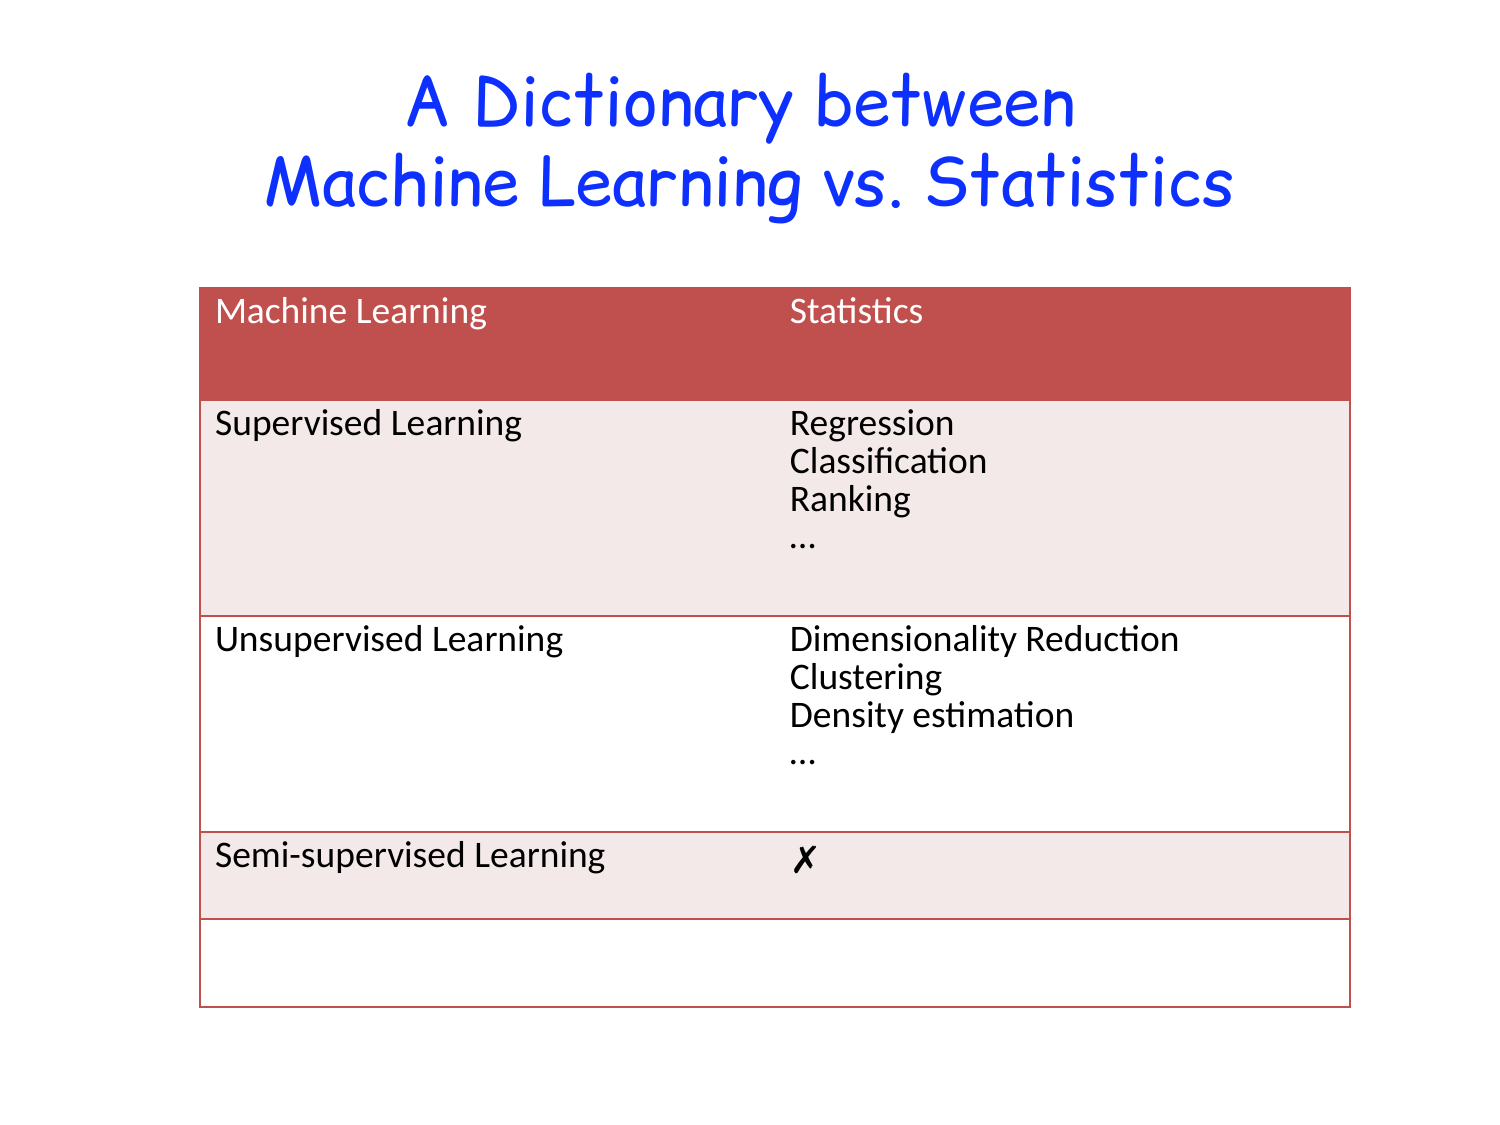

# A Dictionary between Machine Learning vs. Statistics
| Machine Learning | Statistics |
| --- | --- |
| Supervised Learning | Regression Classification Ranking … |
| Unsupervised Learning | Dimensionality Reduction Clustering Density estimation … |
| Semi-supervised Learning | ✗ |
|  |  |